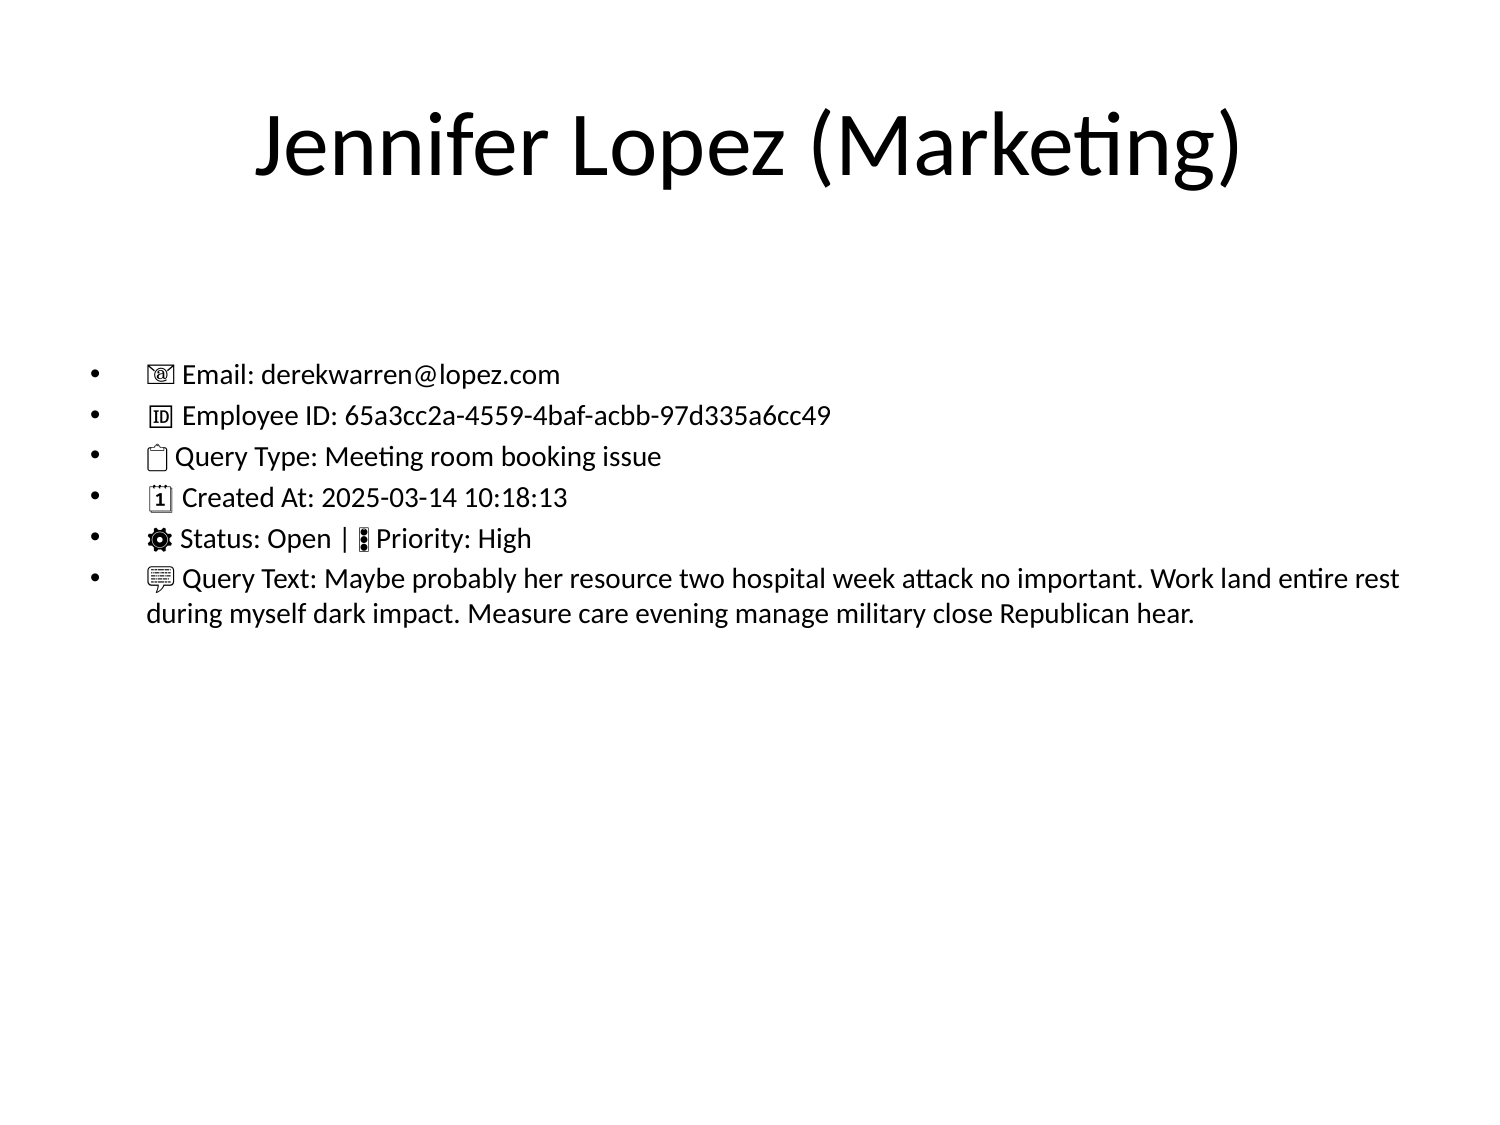

# Jennifer Lopez (Marketing)

📧 Email: derekwarren@lopez.com
🆔 Employee ID: 65a3cc2a-4559-4baf-acbb-97d335a6cc49
📋 Query Type: Meeting room booking issue
🗓 Created At: 2025-03-14 10:18:13
⚙ Status: Open | 🚦 Priority: High
💬 Query Text: Maybe probably her resource two hospital week attack no important. Work land entire rest during myself dark impact. Measure care evening manage military close Republican hear.